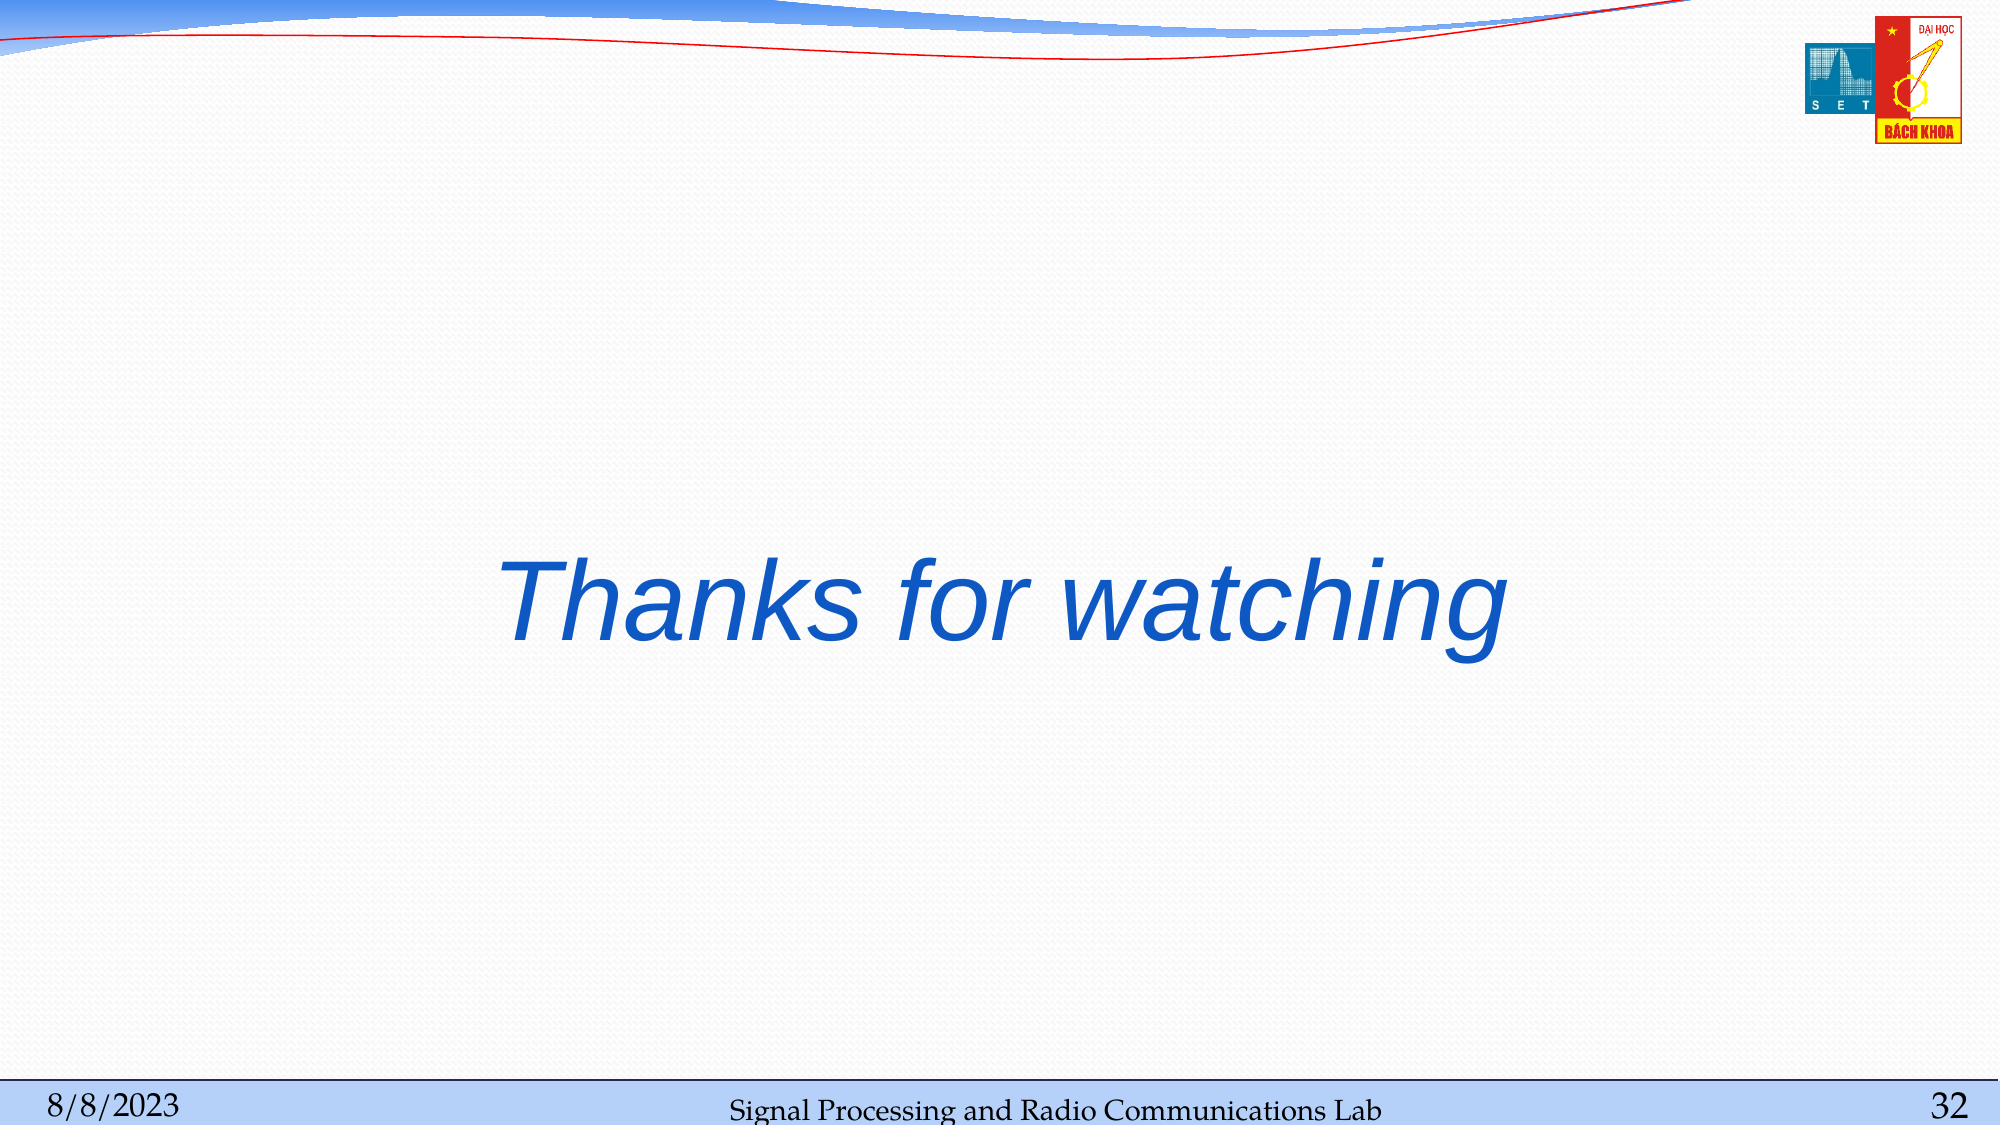

Thanks for watching
Signal Processing and Radio Communications Lab
8/8/2023
32